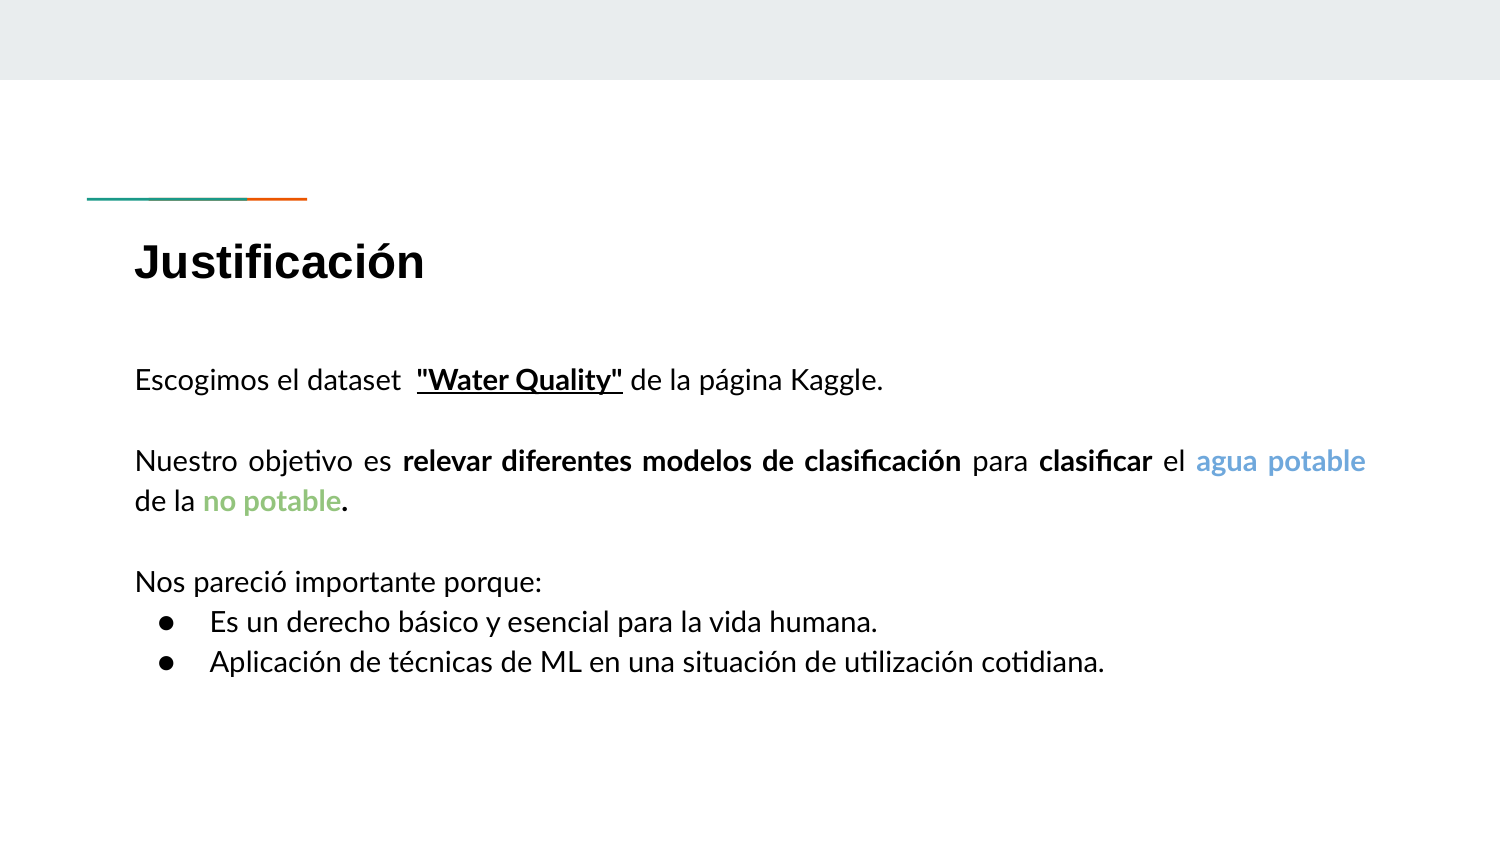

# Justificación
Escogimos el dataset  "Water Quality" de la página Kaggle.

Nuestro objetivo es relevar diferentes modelos de clasificación para clasificar el agua potable de la no potable.

Nos pareció importante porque:
Es un derecho básico y esencial para la vida humana.
Aplicación de técnicas de ML en una situación de utilización cotidiana.